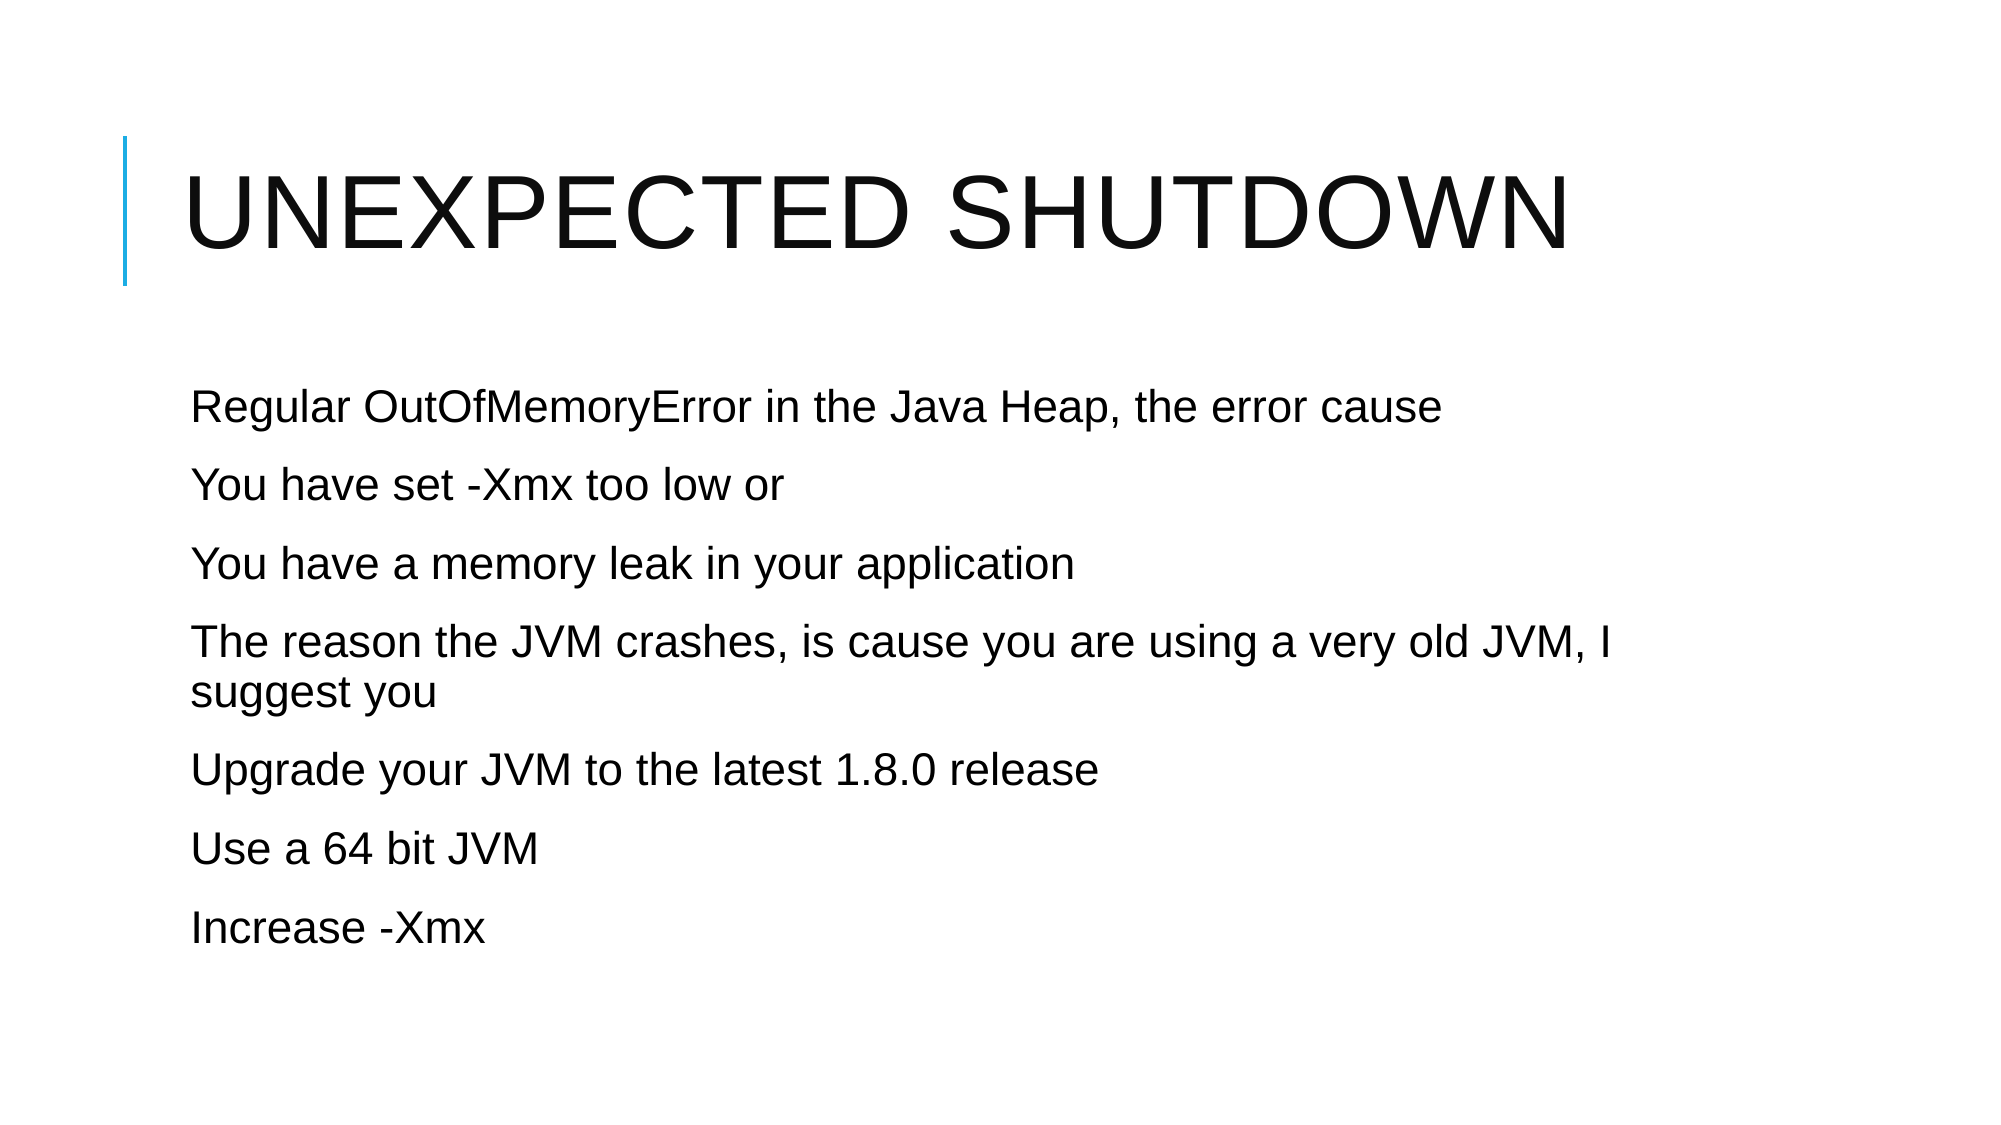

# Unexpected shutdown
Regular OutOfMemoryError in the Java Heap, the error cause
You have set -Xmx too low or
You have a memory leak in your application
The reason the JVM crashes, is cause you are using a very old JVM, I suggest you
Upgrade your JVM to the latest 1.8.0 release
Use a 64 bit JVM
Increase -Xmx